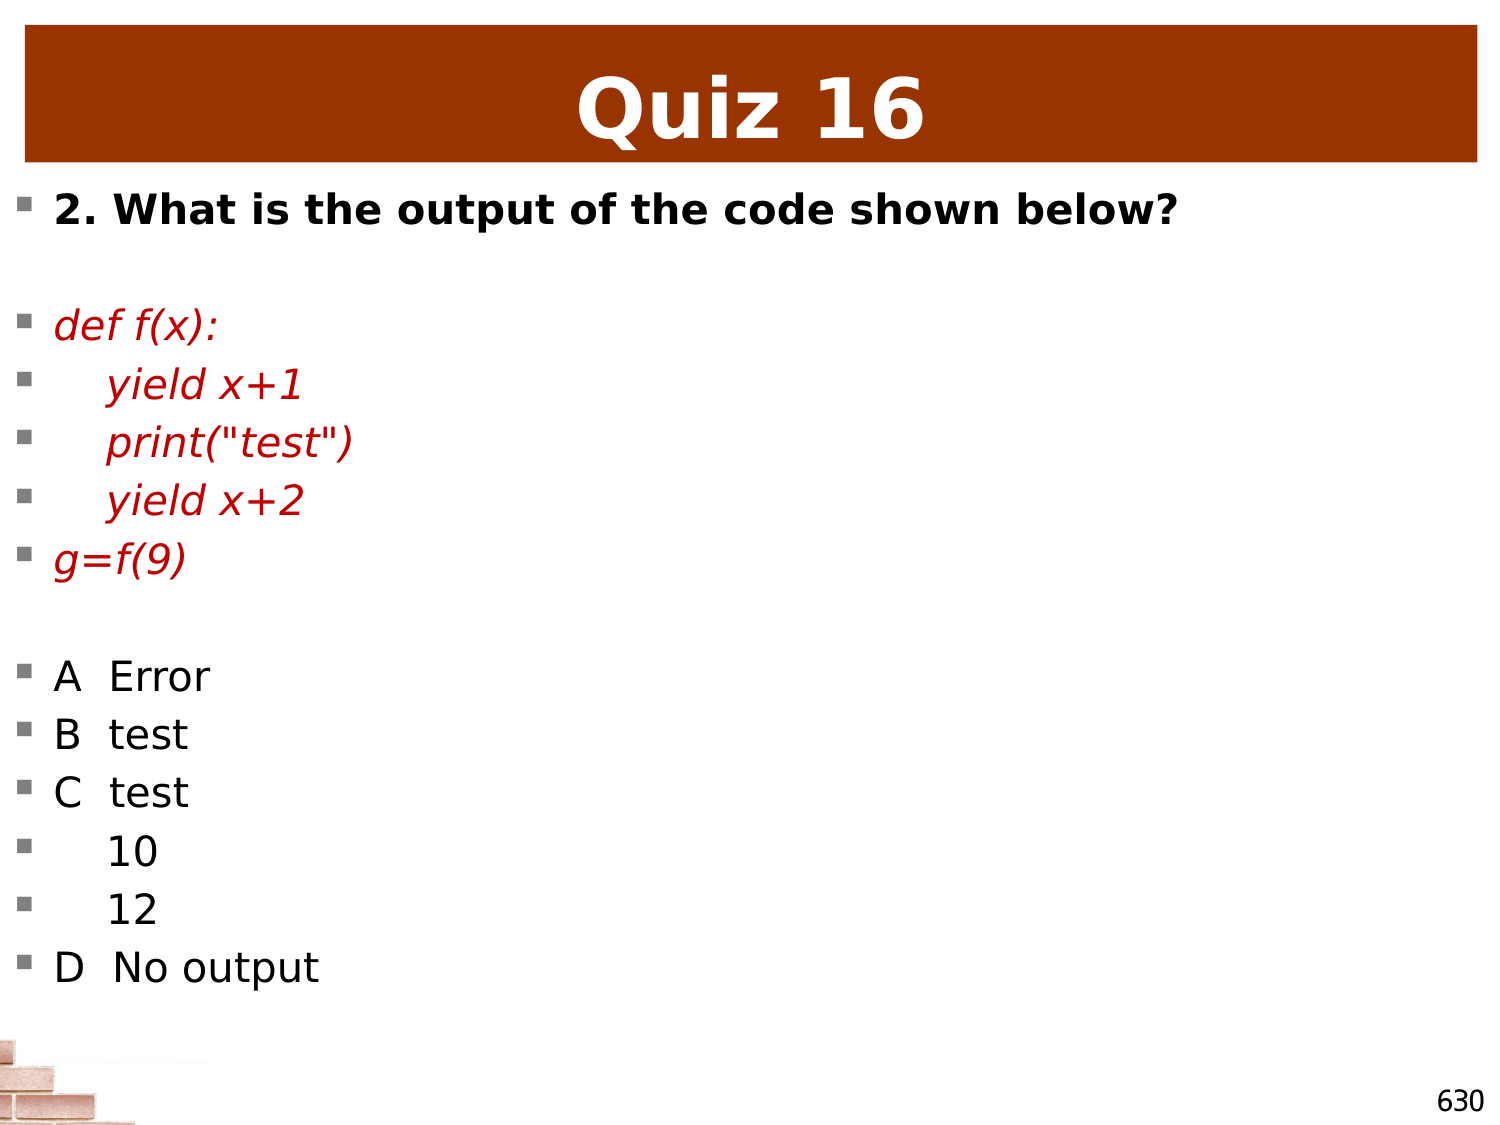

# Quiz 16
2. What is the output of the code shown below?

def f(x):
    yield x+1
    print("test")
    yield x+2
g=f(9)

A  Error
B  test
C  test
    10
    12
D  No output
630